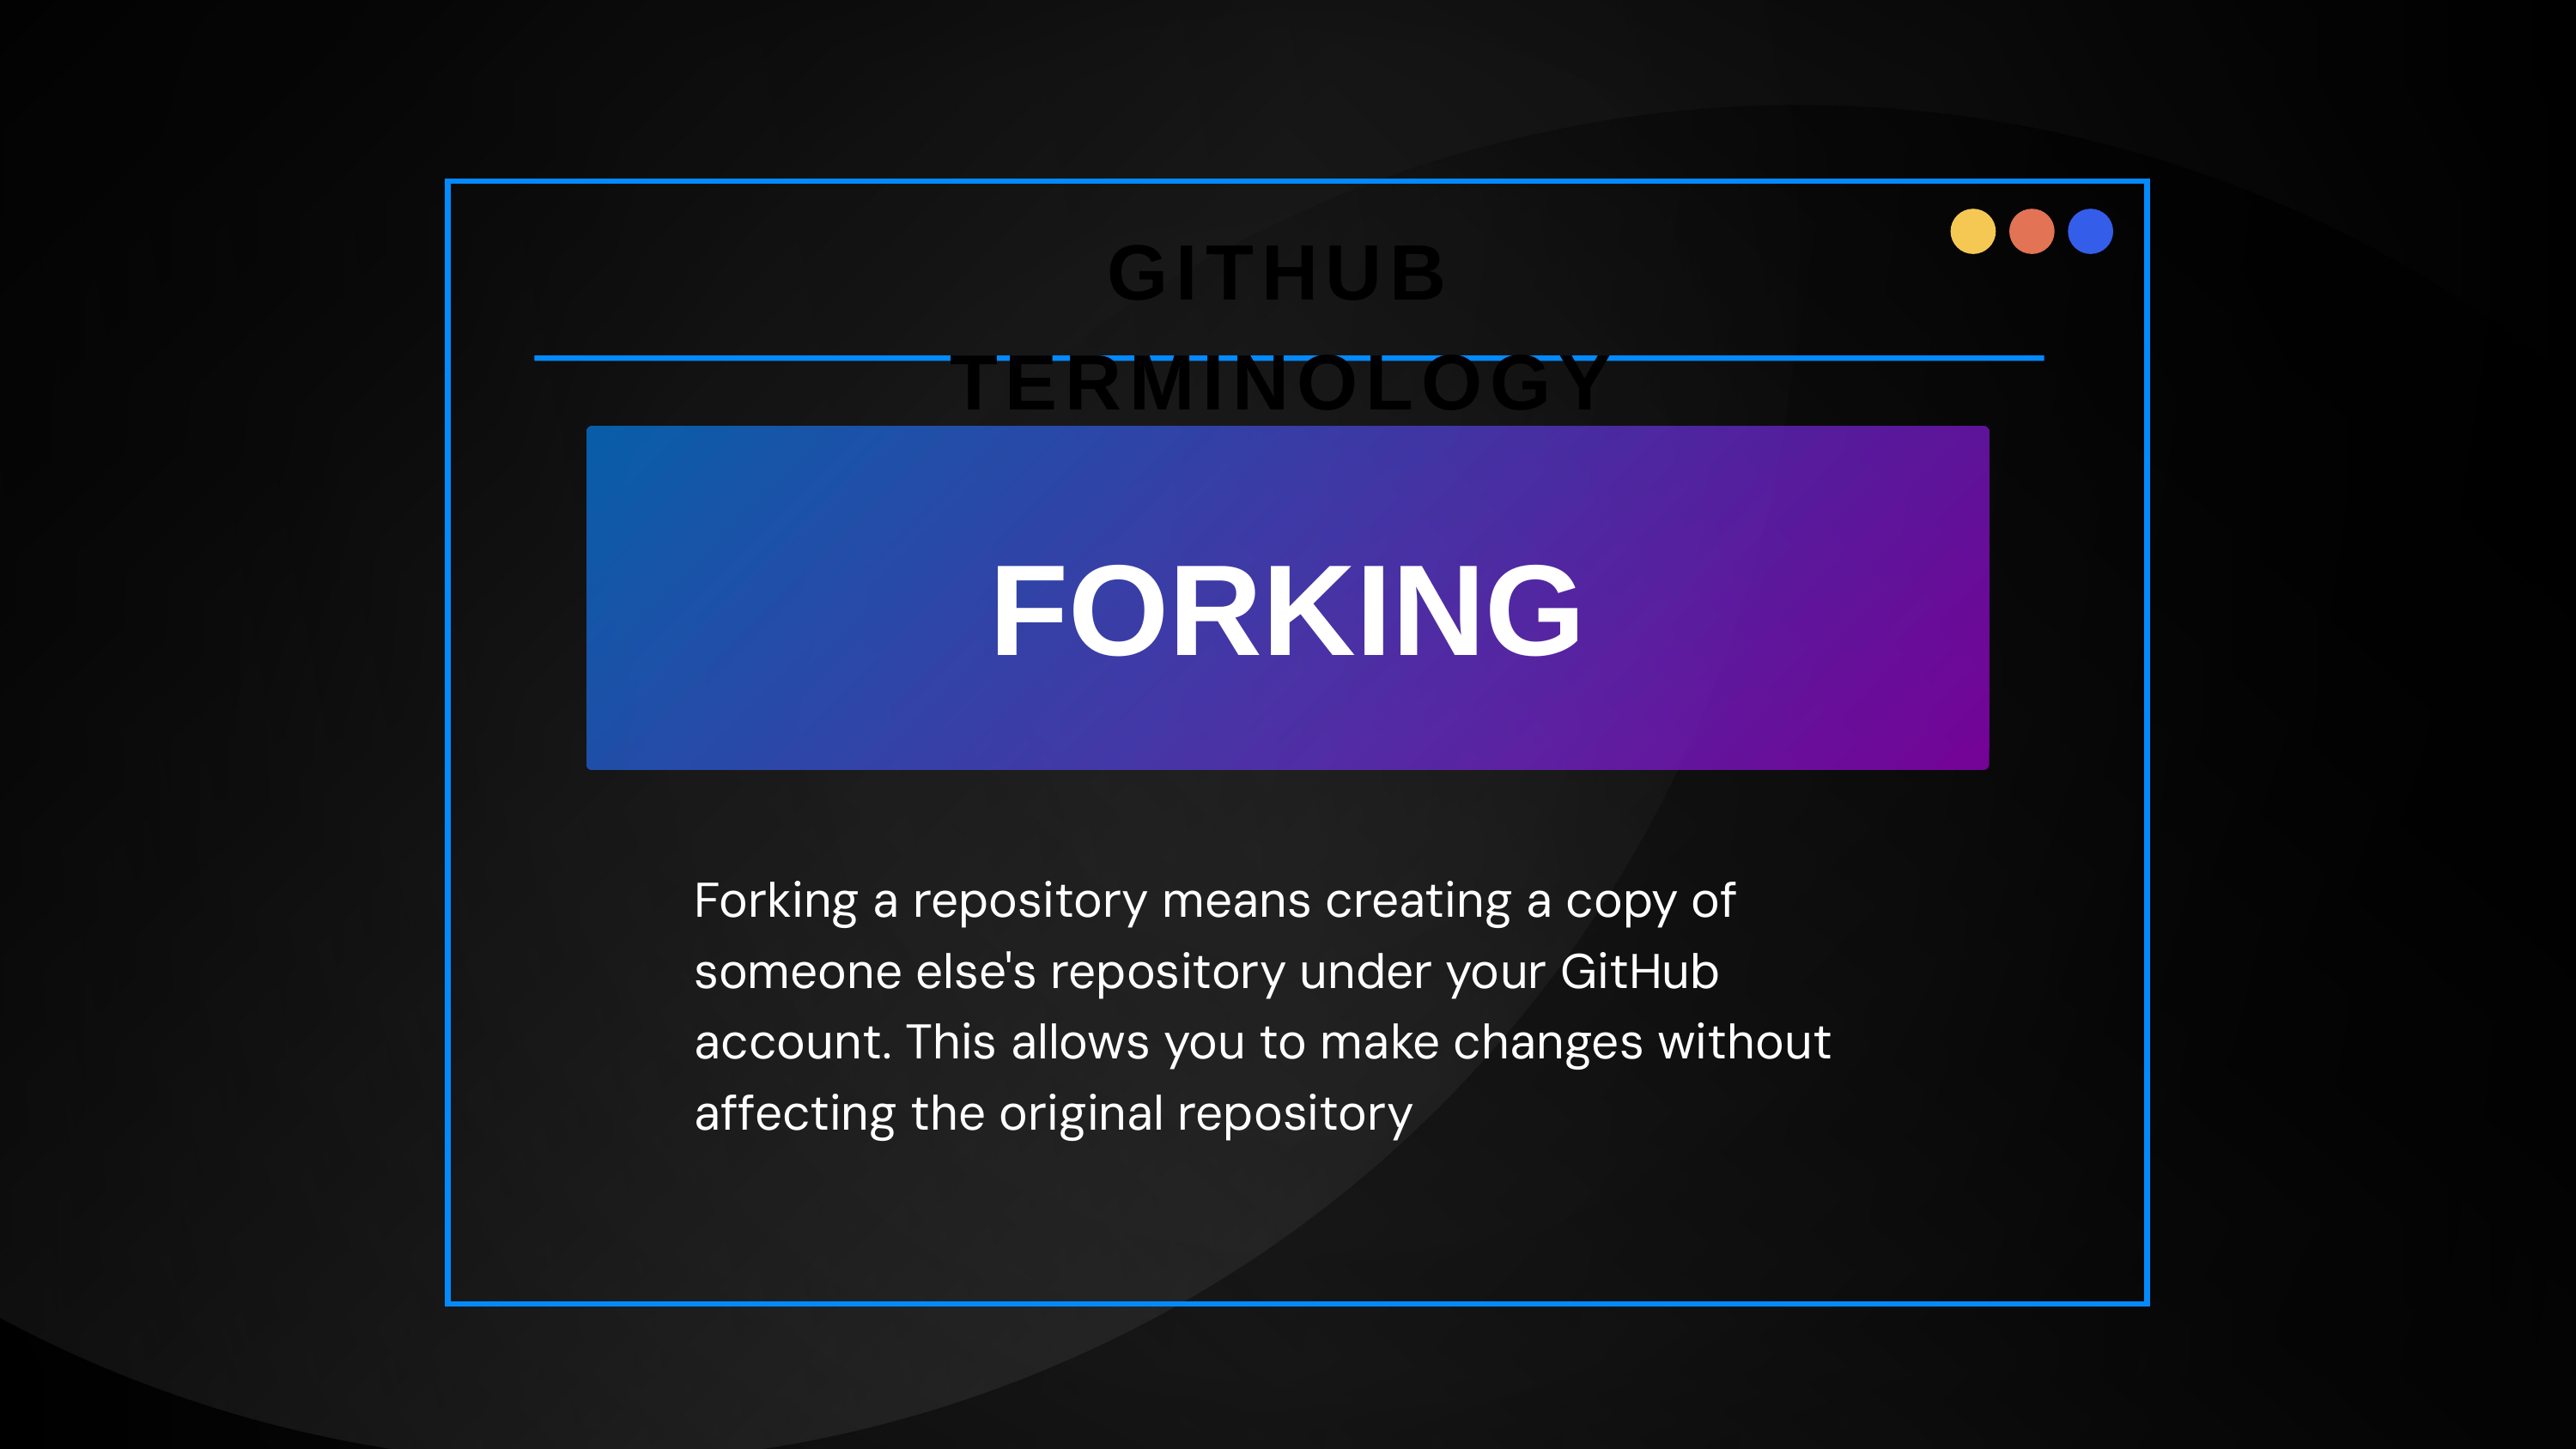

GITHUB TERMINOLOGY

FORKING
Forking a repository means creating a copy of someone else's repository under your GitHub account. This allows you to make changes without affecting the original repository